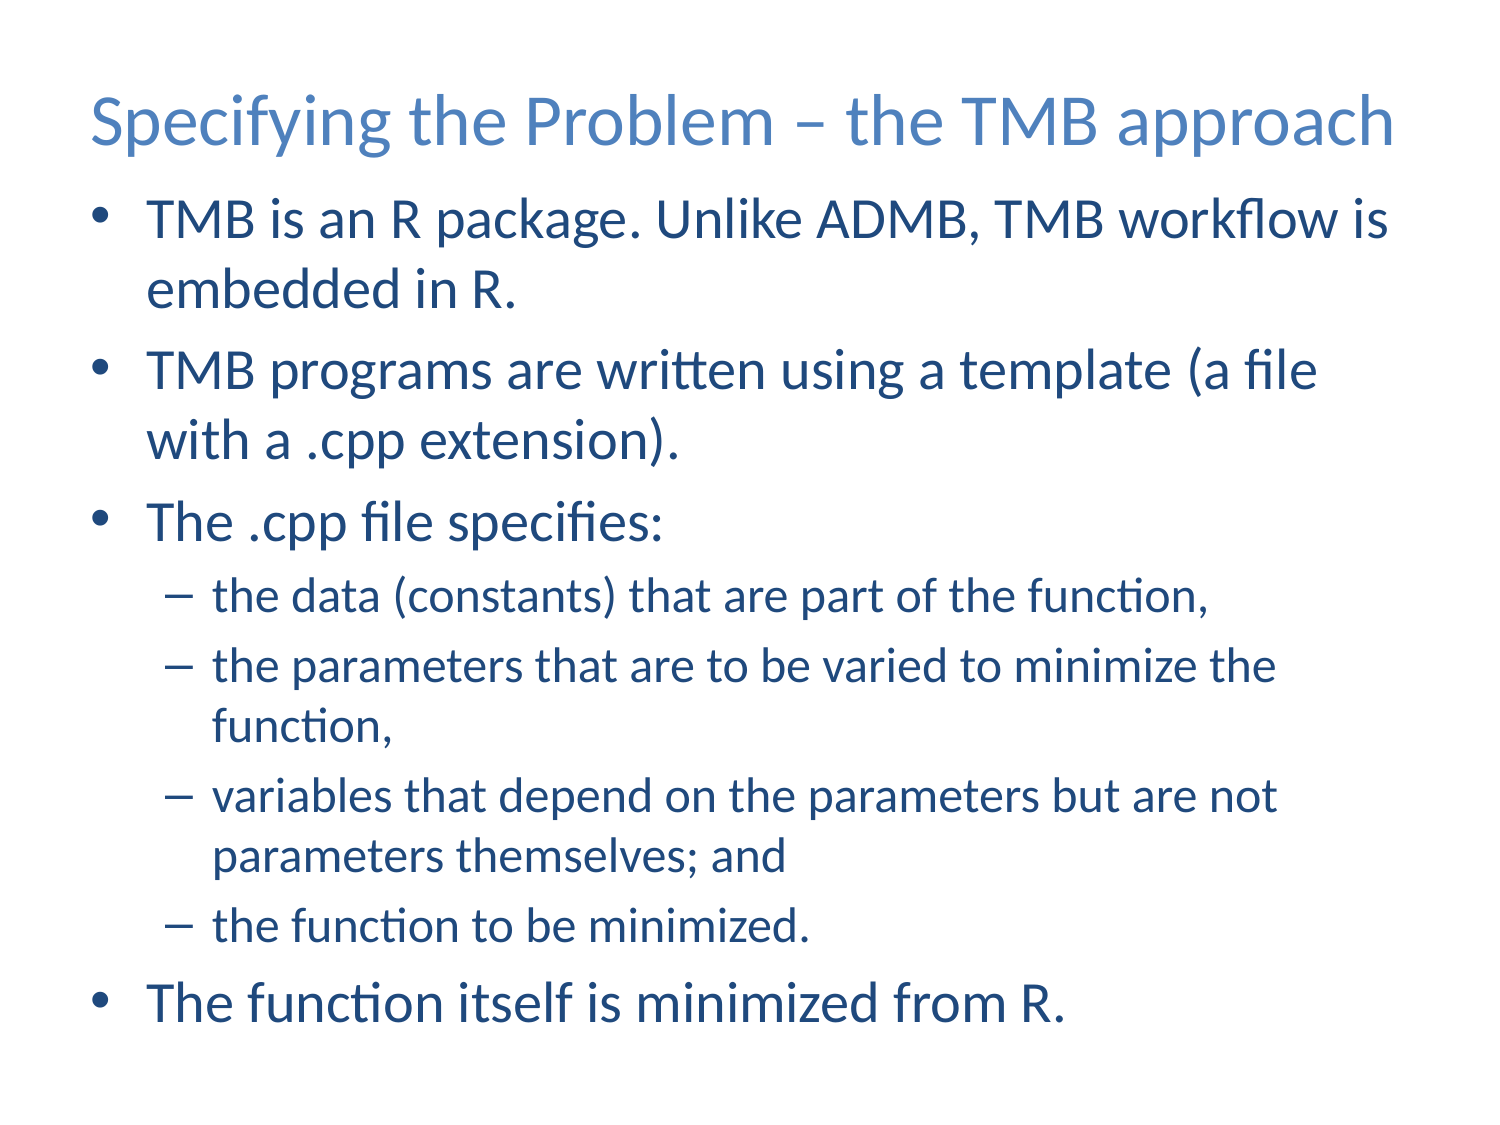

# Specifying the Problem – the TMB approach
TMB is an R package. Unlike ADMB, TMB workflow is embedded in R.
TMB programs are written using a template (a file with a .cpp extension).
The .cpp file specifies:
the data (constants) that are part of the function,
the parameters that are to be varied to minimize the function,
variables that depend on the parameters but are not parameters themselves; and
the function to be minimized.
The function itself is minimized from R.